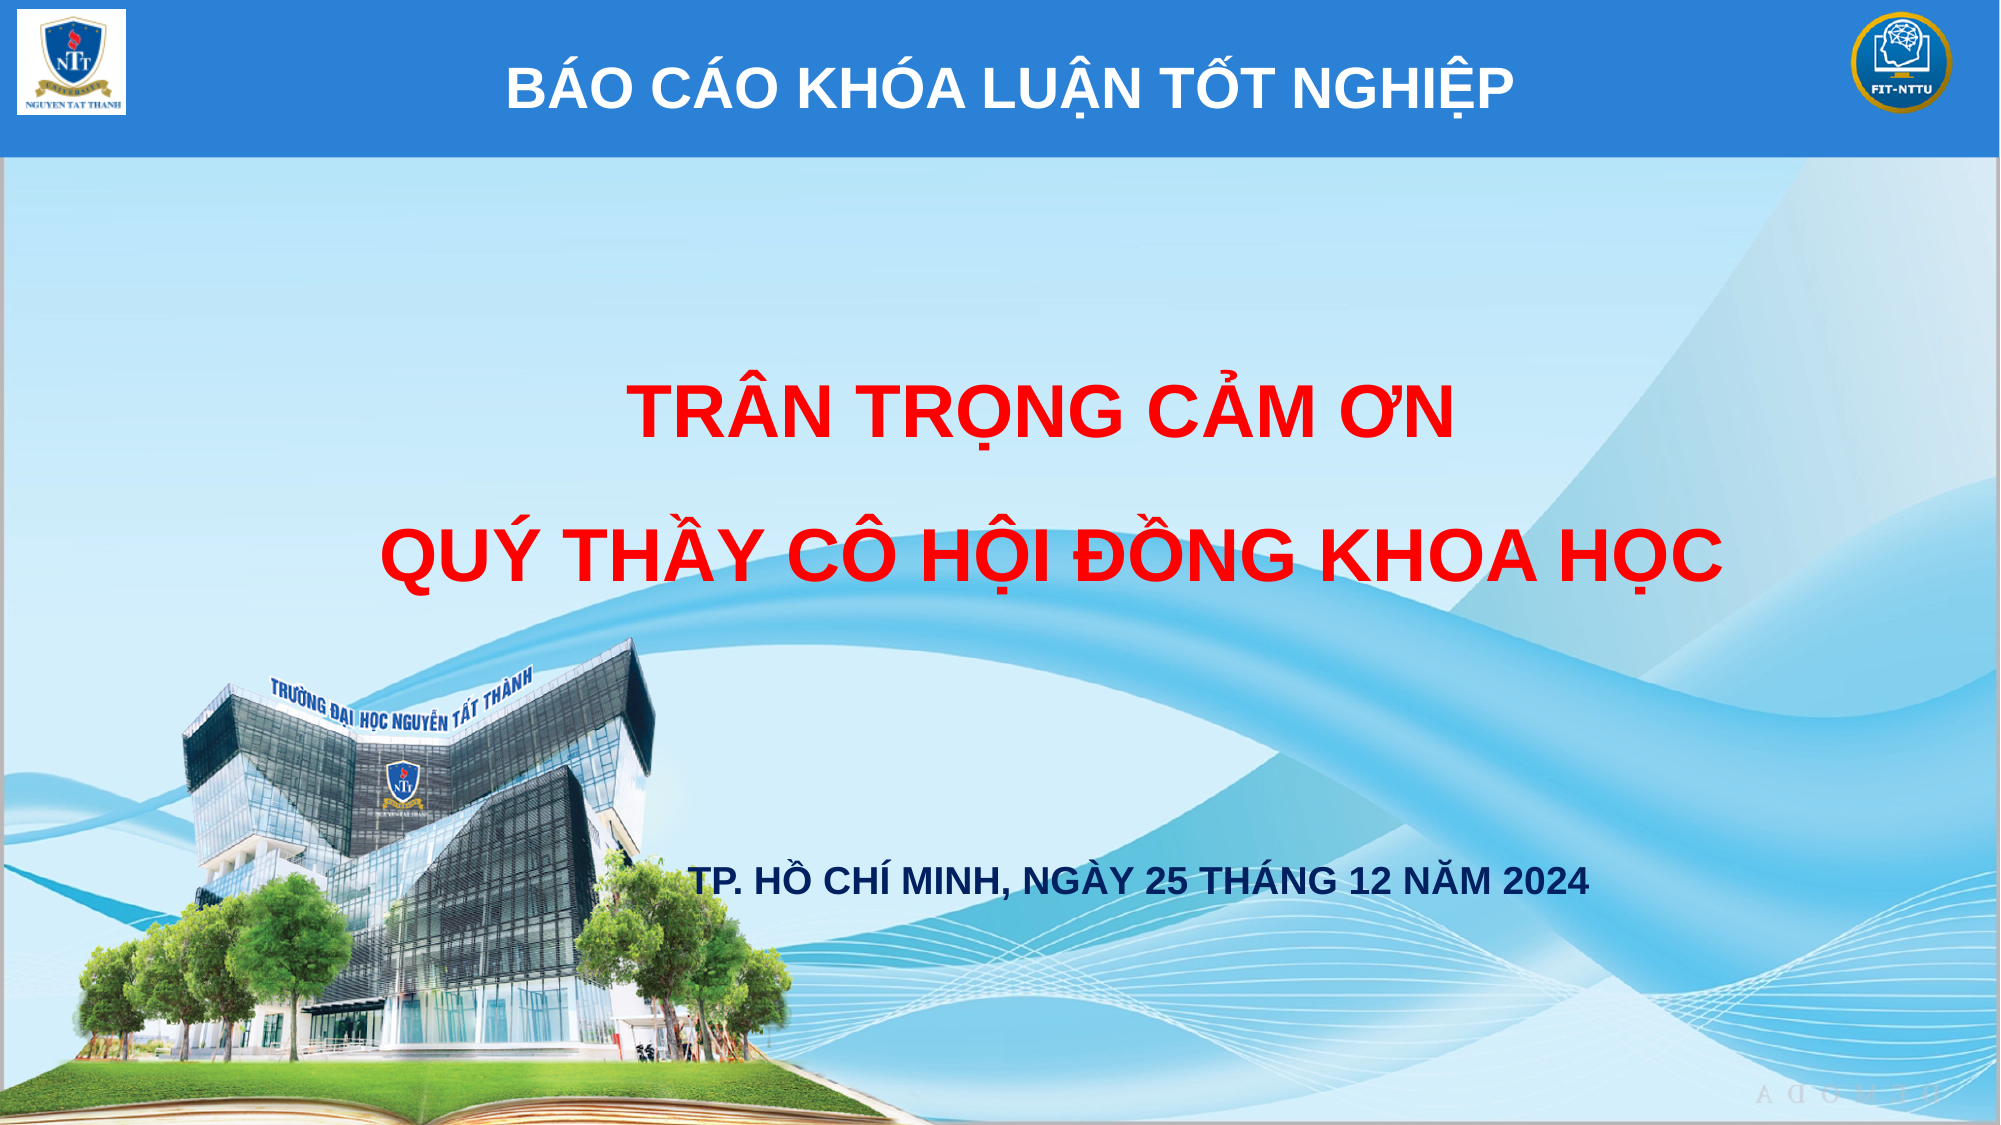

BÁO CÁO KHÓA LUẬN TỐT NGHIỆP
TRÂN TRỌNG CẢM ƠN
QUÝ THẦY CÔ HỘI ĐỒNG KHOA HỌC
TP. HỒ CHÍ MINH, NGÀY 25 THÁNG 12 NĂM 2024